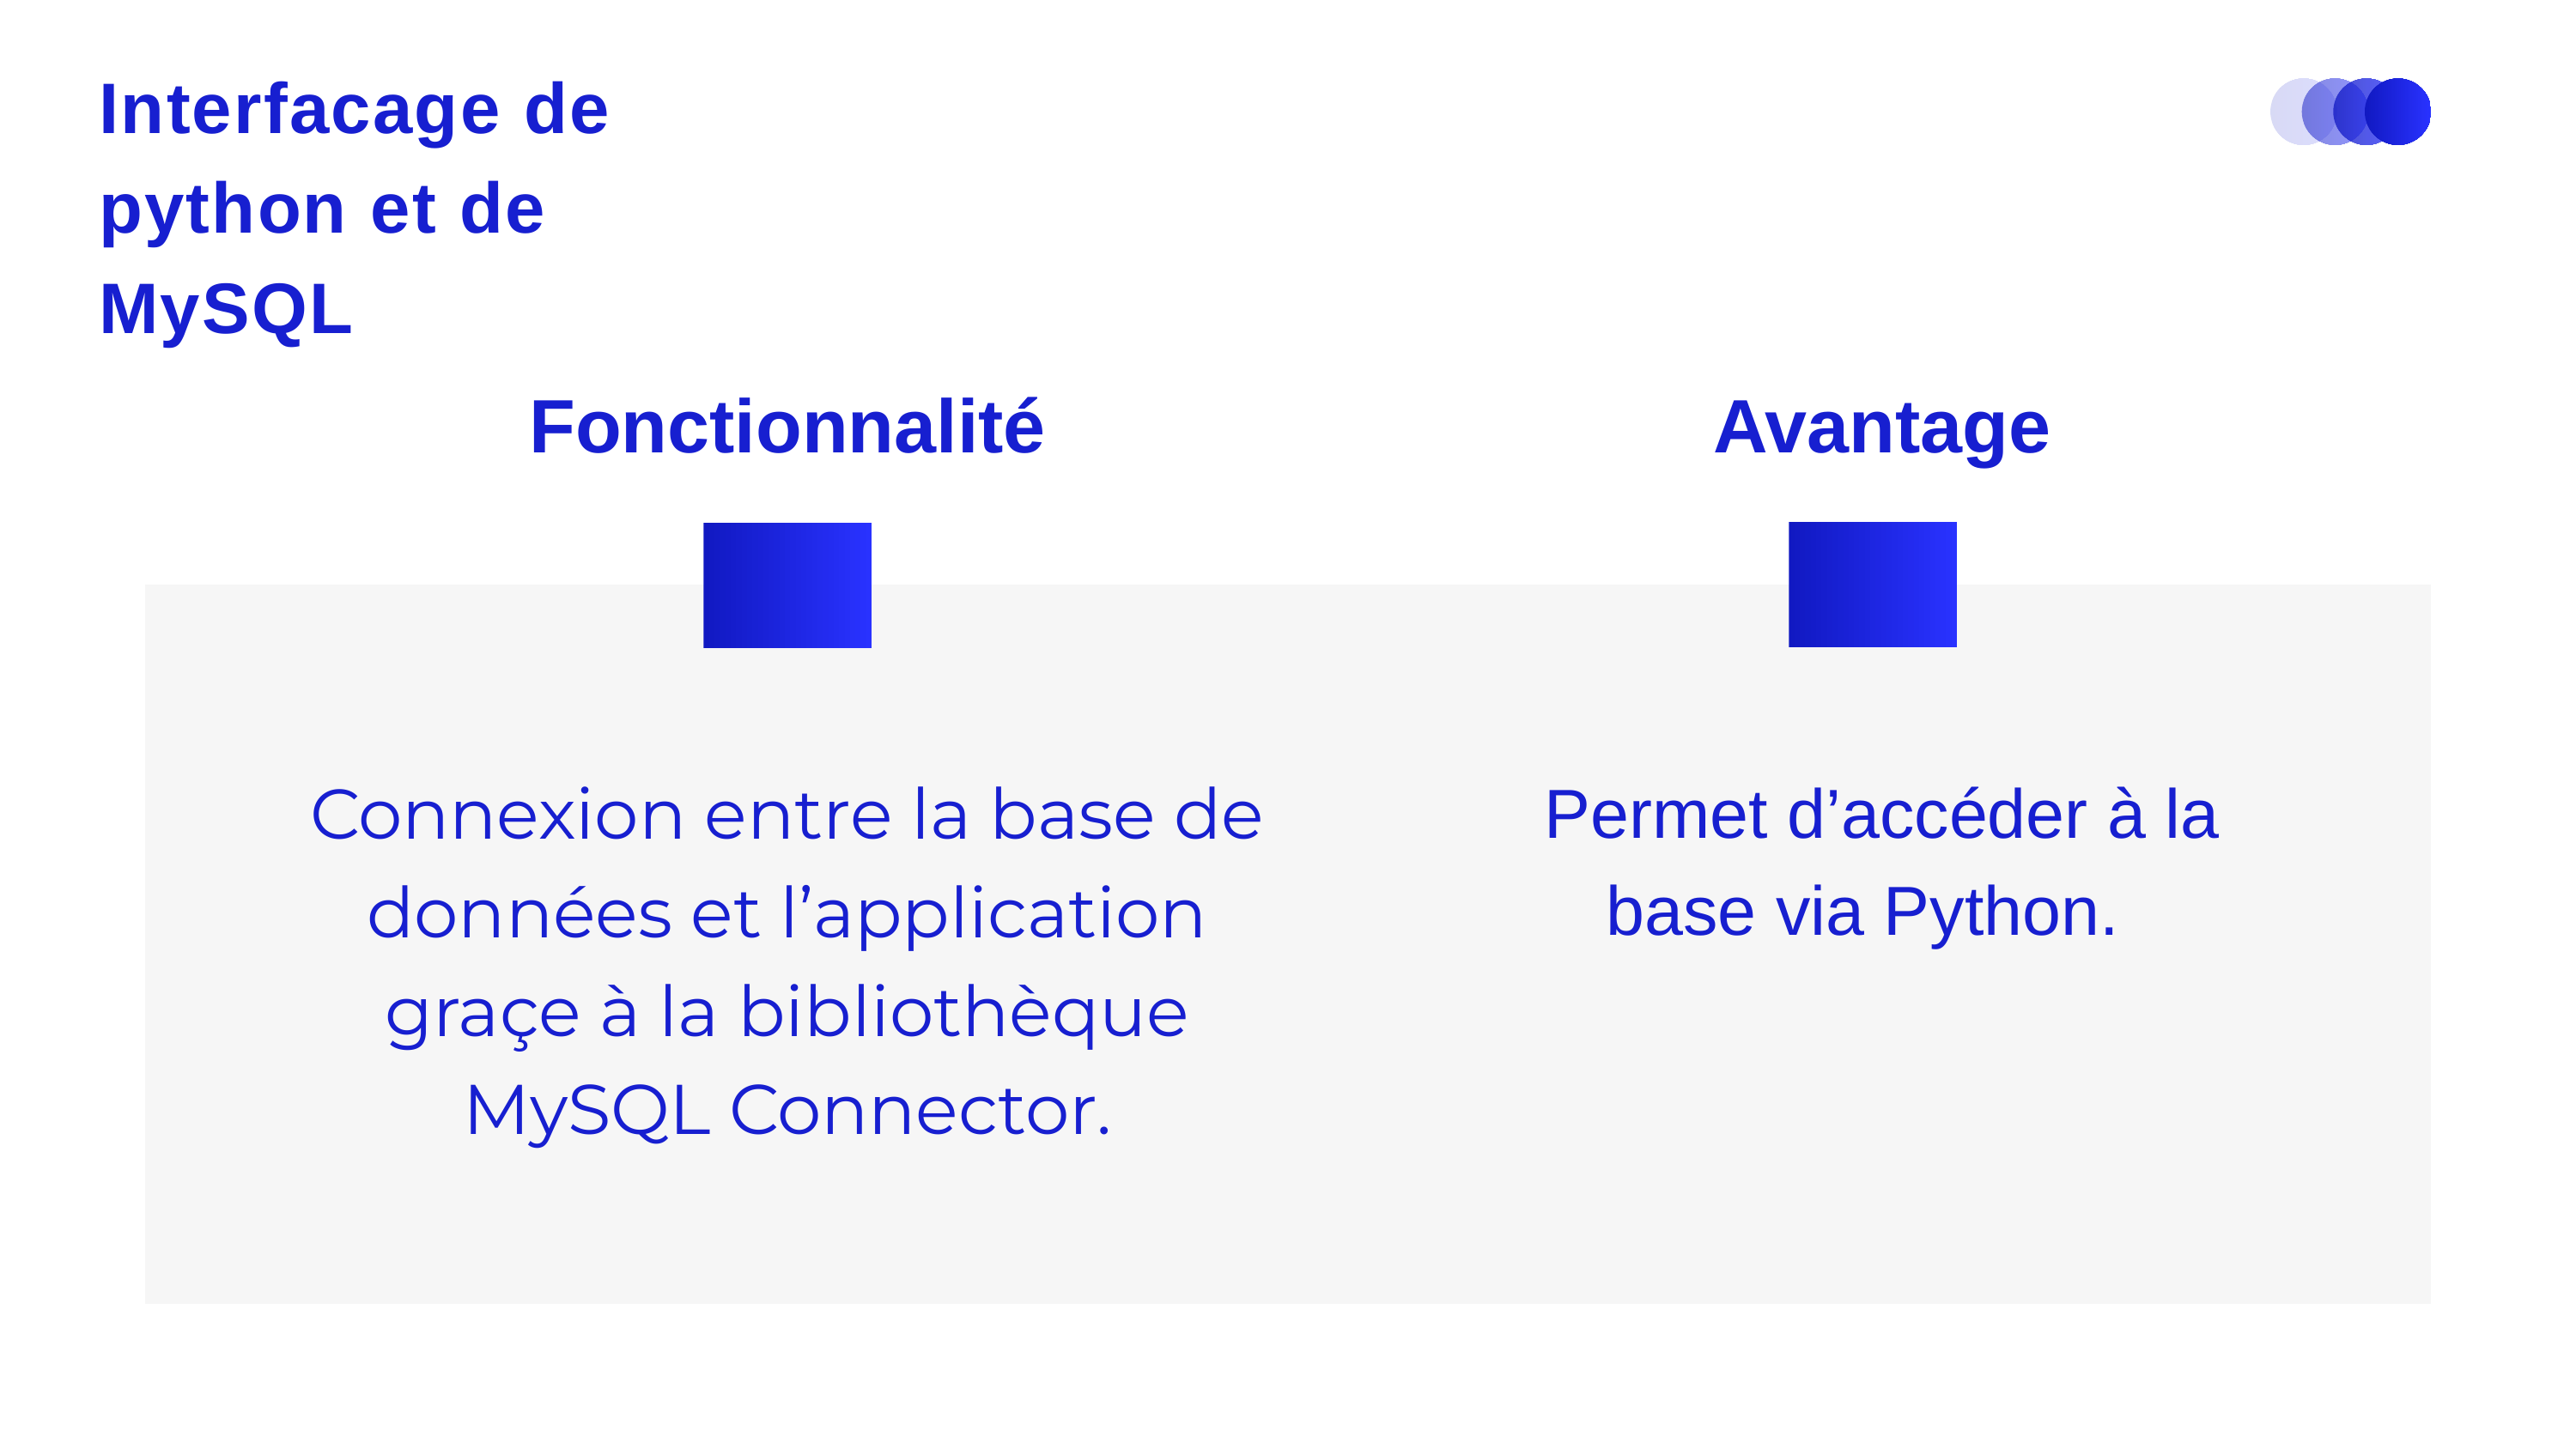

Interfacage de python et de MySQL

Fonctionnalité
Avantage

Connexion entre la base de données et l’application graçe à la bibliothèque MySQL Connector.
Permet d’accéder à la base via Python.